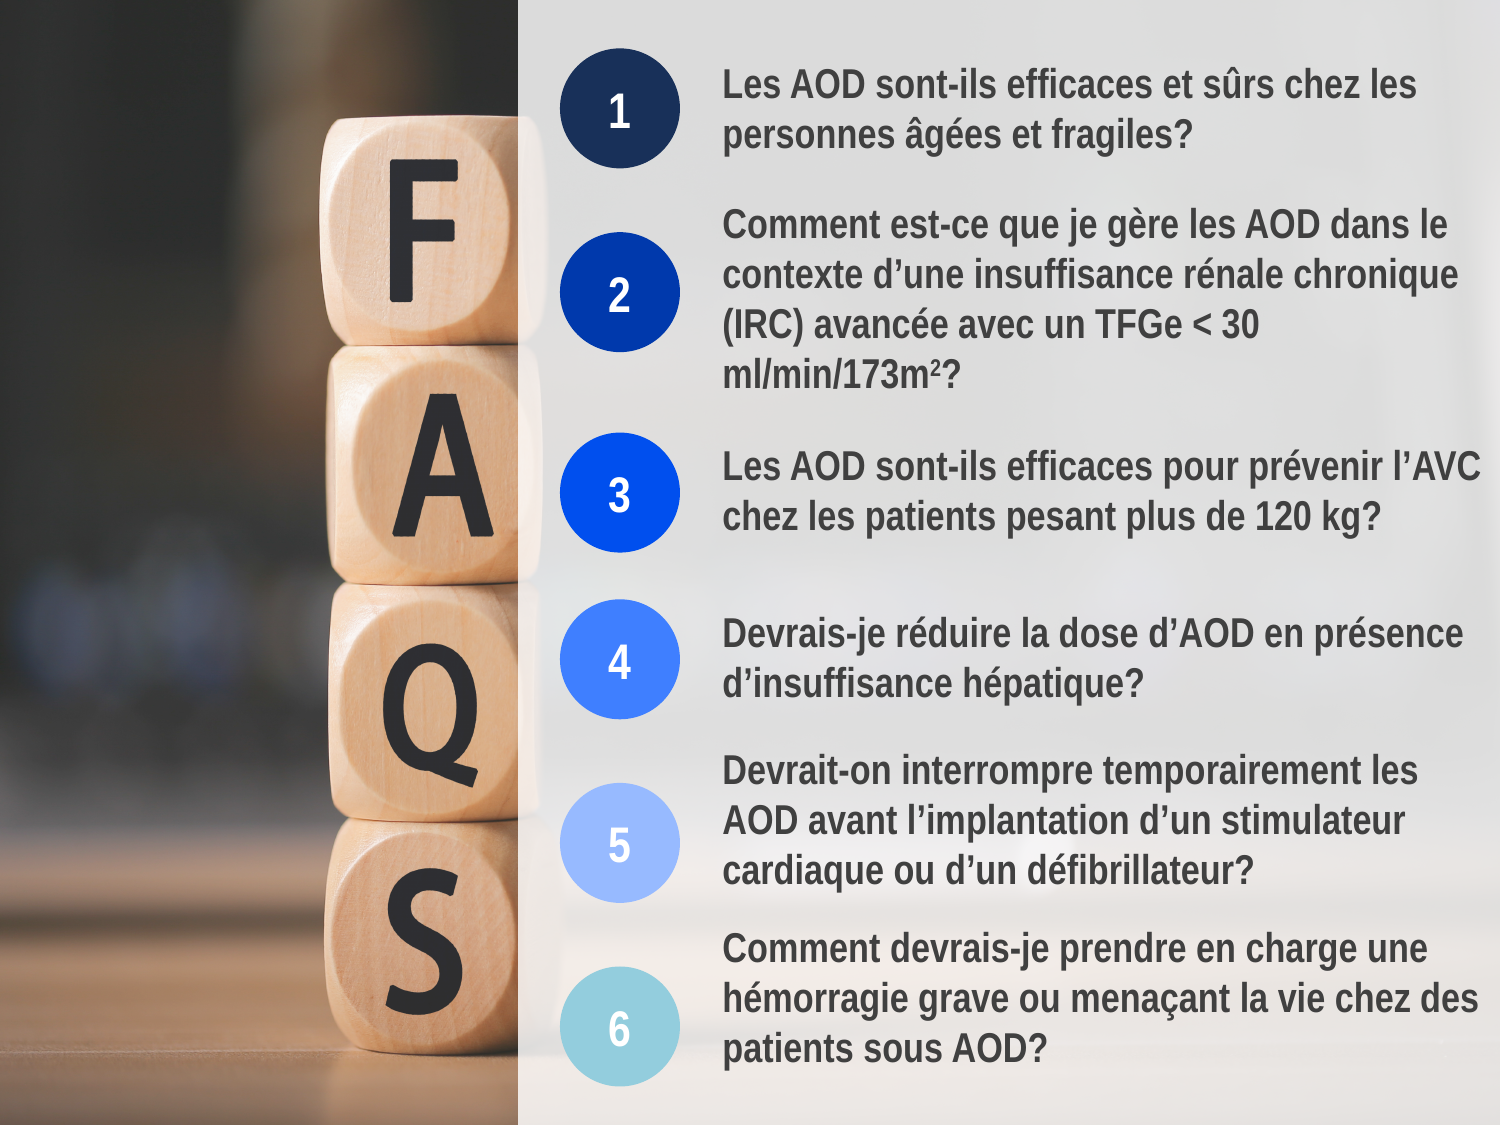

Les AOD sont-ils efficaces et sûrs chez les personnes âgées et fragiles?
1
Comment est-ce que je gère les AOD dans le contexte d’une insuffisance rénale chronique (IRC) avancée avec un TFGe < 30 ml/min/173m2?
2
Les AOD sont-ils efficaces pour prévenir l’AVC chez les patients pesant plus de 120 kg?
3
Devrais-je réduire la dose d’AOD en présence d’insuffisance hépatique?
4
Devrait-on interrompre temporairement les AOD avant l’implantation d’un stimulateur cardiaque ou d’un défibrillateur?
5
Comment devrais-je prendre en charge une hémorragie grave ou menaçant la vie chez des patients sous AOD?
6